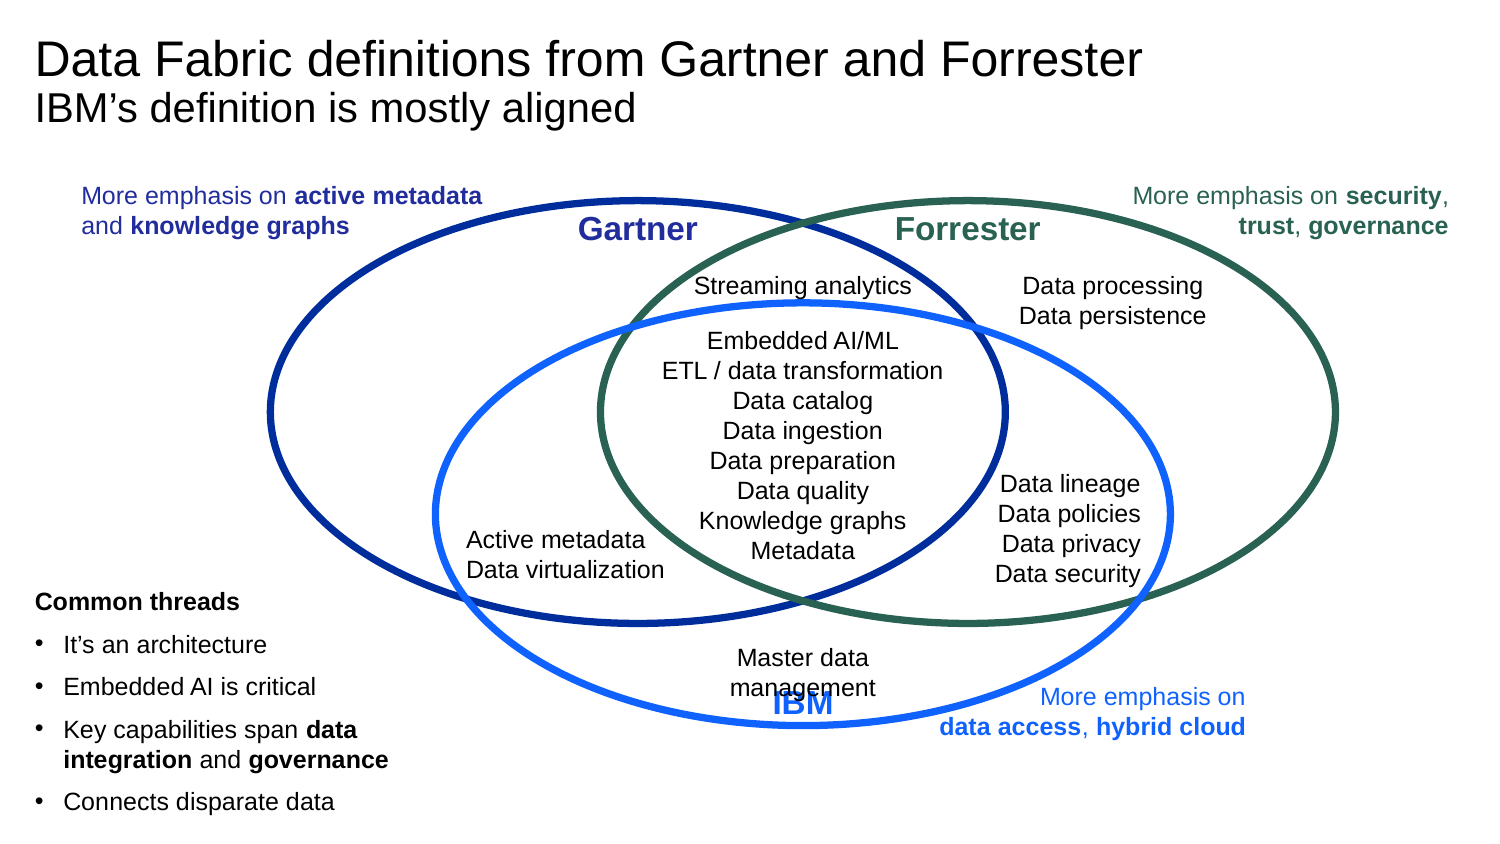

# Data Fabric definitions from Gartner and Forrester IBM’s definition is mostly aligned
More emphasis on active metadata and knowledge graphs
More emphasis on security, trust, governance
Gartner
Forrester

Data processing
Data persistence
Streaming analytics

Embedded AI/ML
ETL / data transformation
Data catalog
Data ingestion
Data preparation
Data quality
Knowledge graphs
Metadata
Data lineage
Data policies
Data privacy
Data security
Active metadata
Data virtualization
Common threads
It’s an architecture
Embedded AI is critical
Key capabilities span data integration and governance
Connects disparate data
Master data management
More emphasis on
data access, hybrid cloud
IBM